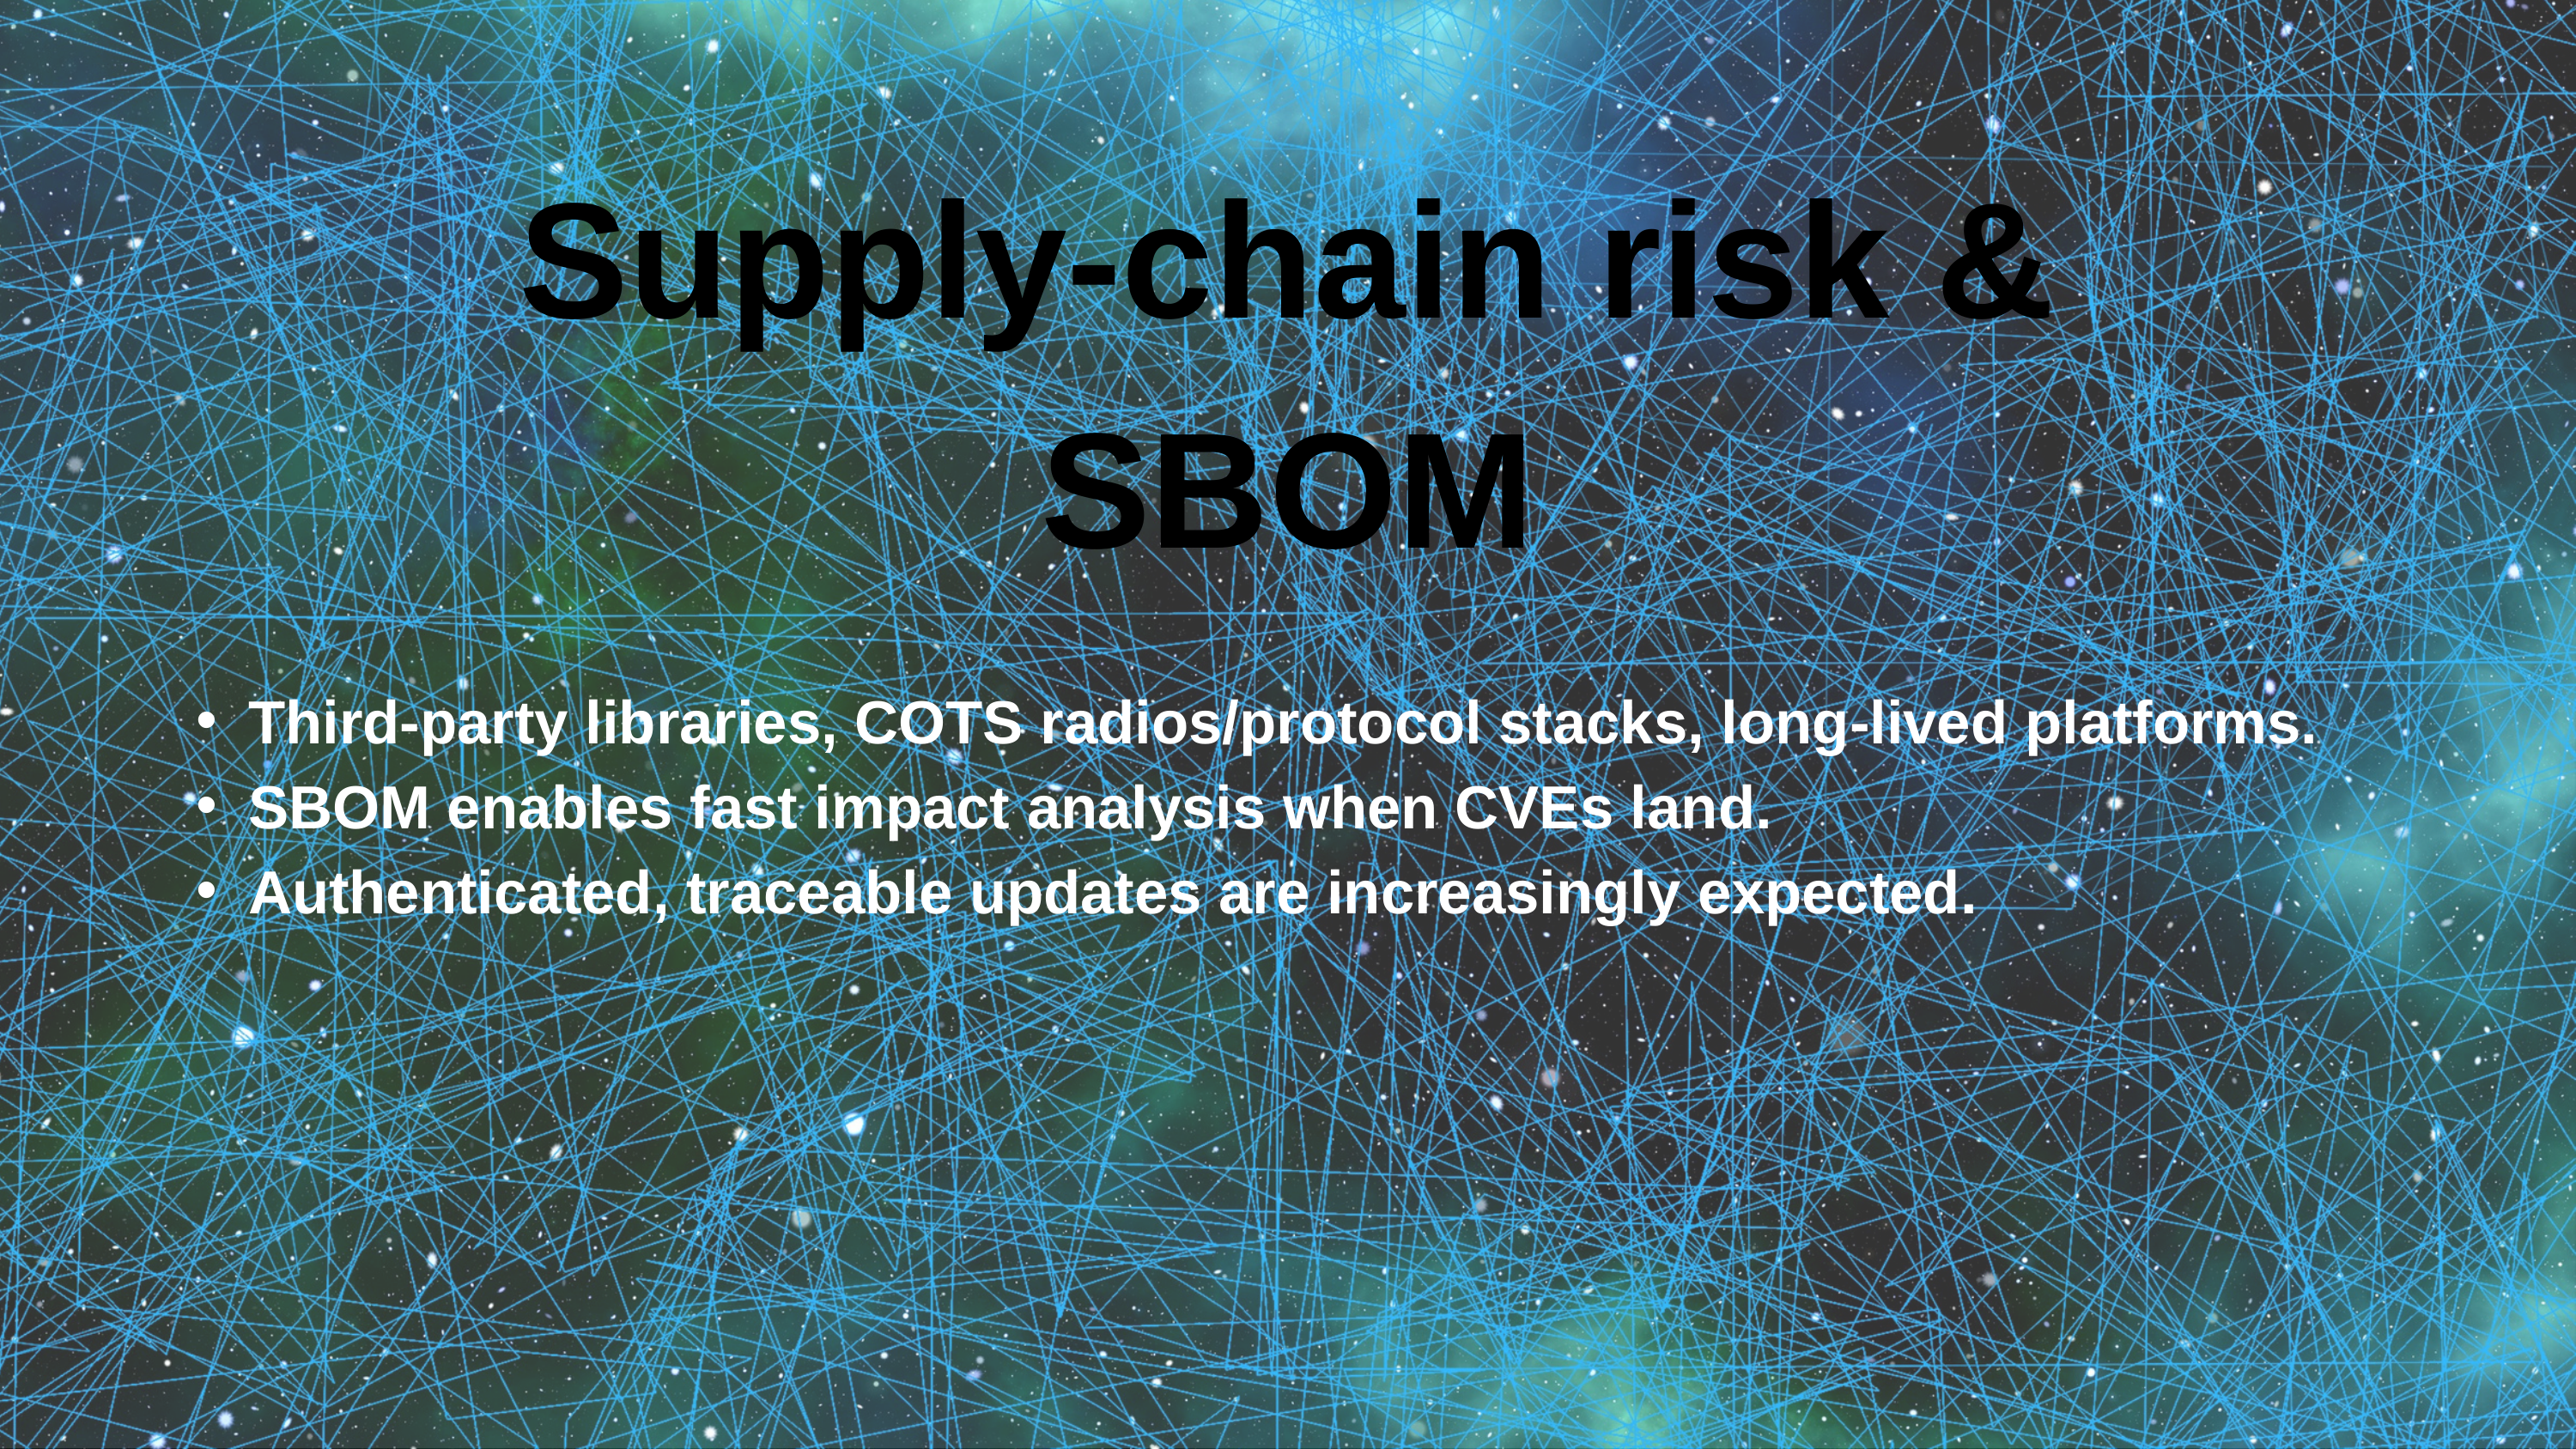

Supply-chain risk & SBOM
Third-party libraries, COTS radios/protocol stacks, long-lived platforms.
SBOM enables fast impact analysis when CVEs land.
Authenticated, traceable updates are increasingly expected.